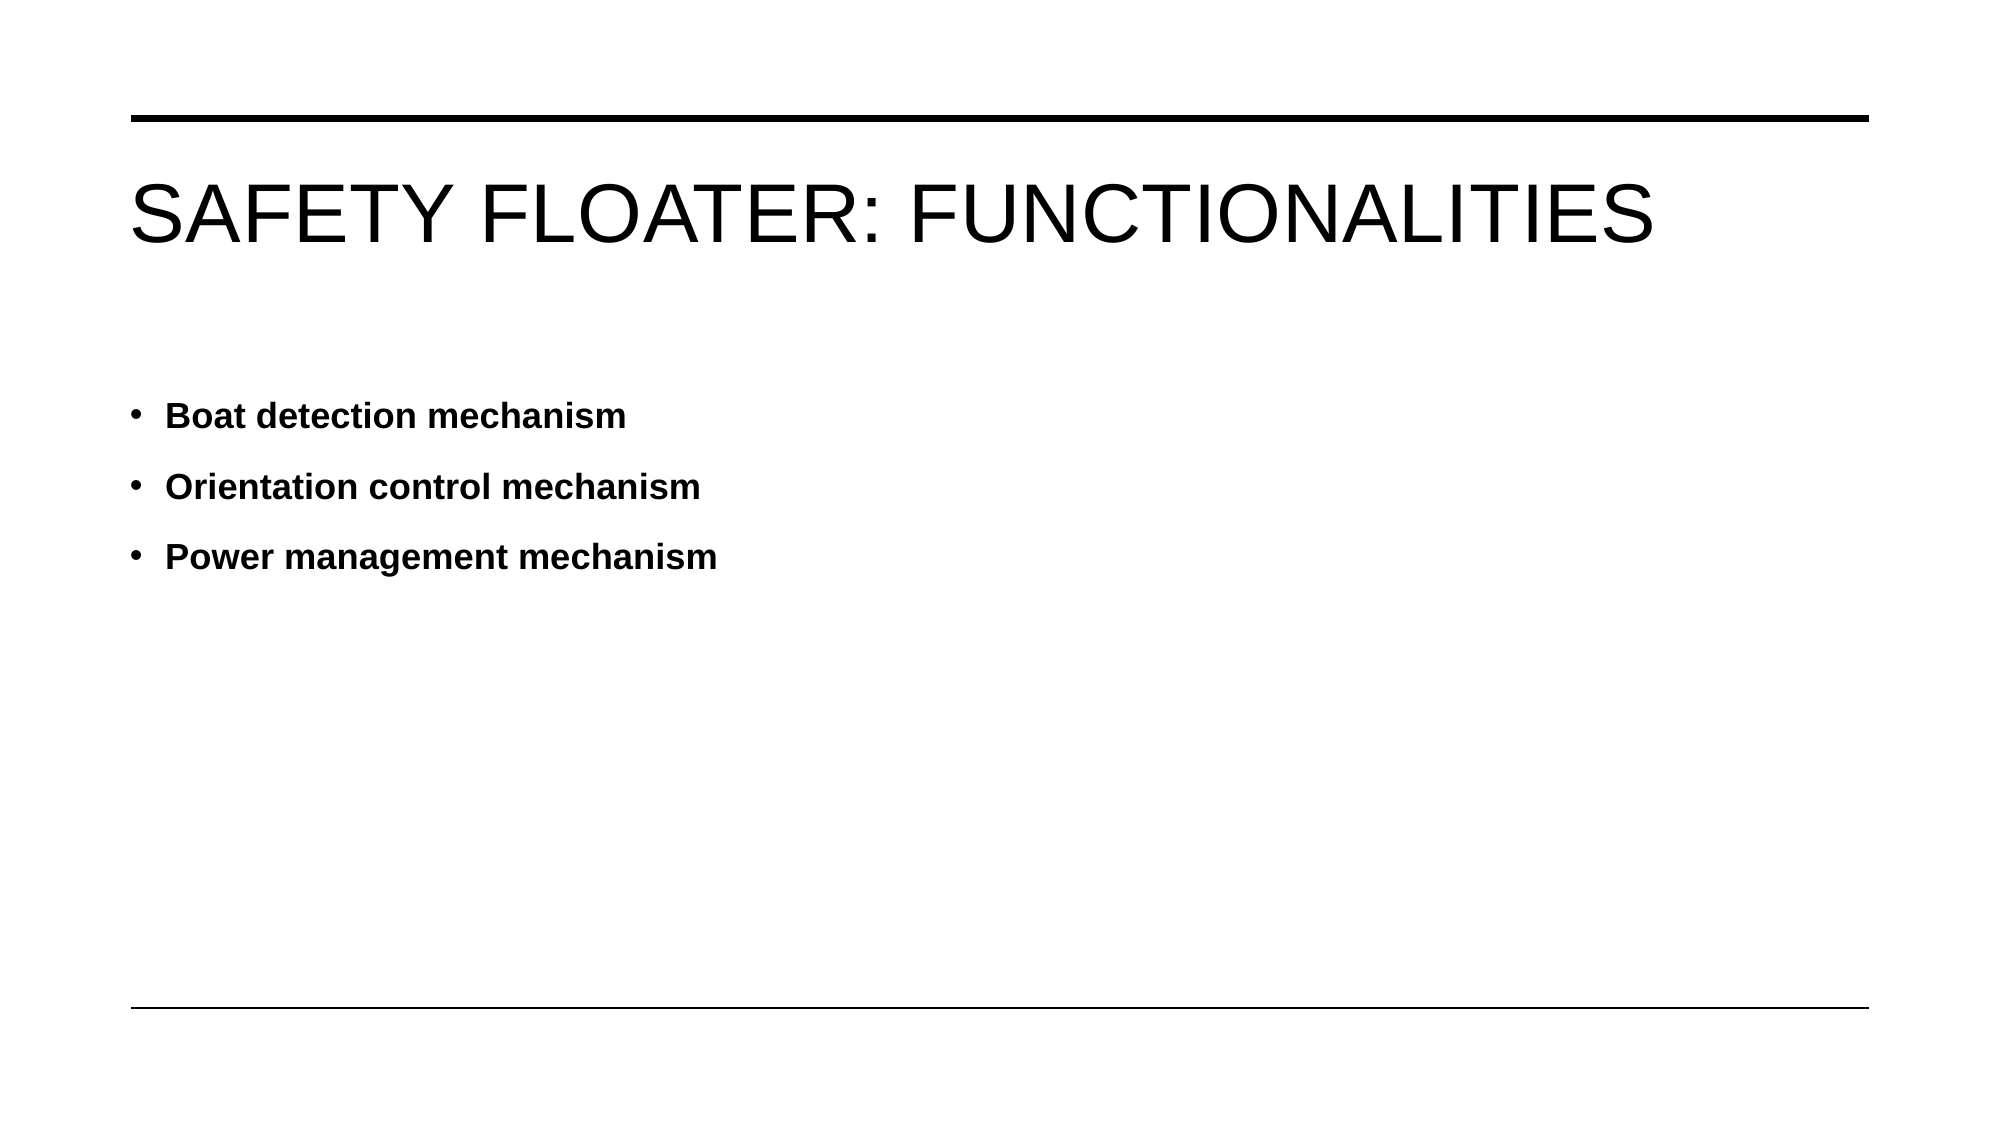

# SAFETY FLOATER: FUNCTIONALITIES
Boat detection mechanism
Orientation control mechanism
Power management mechanism